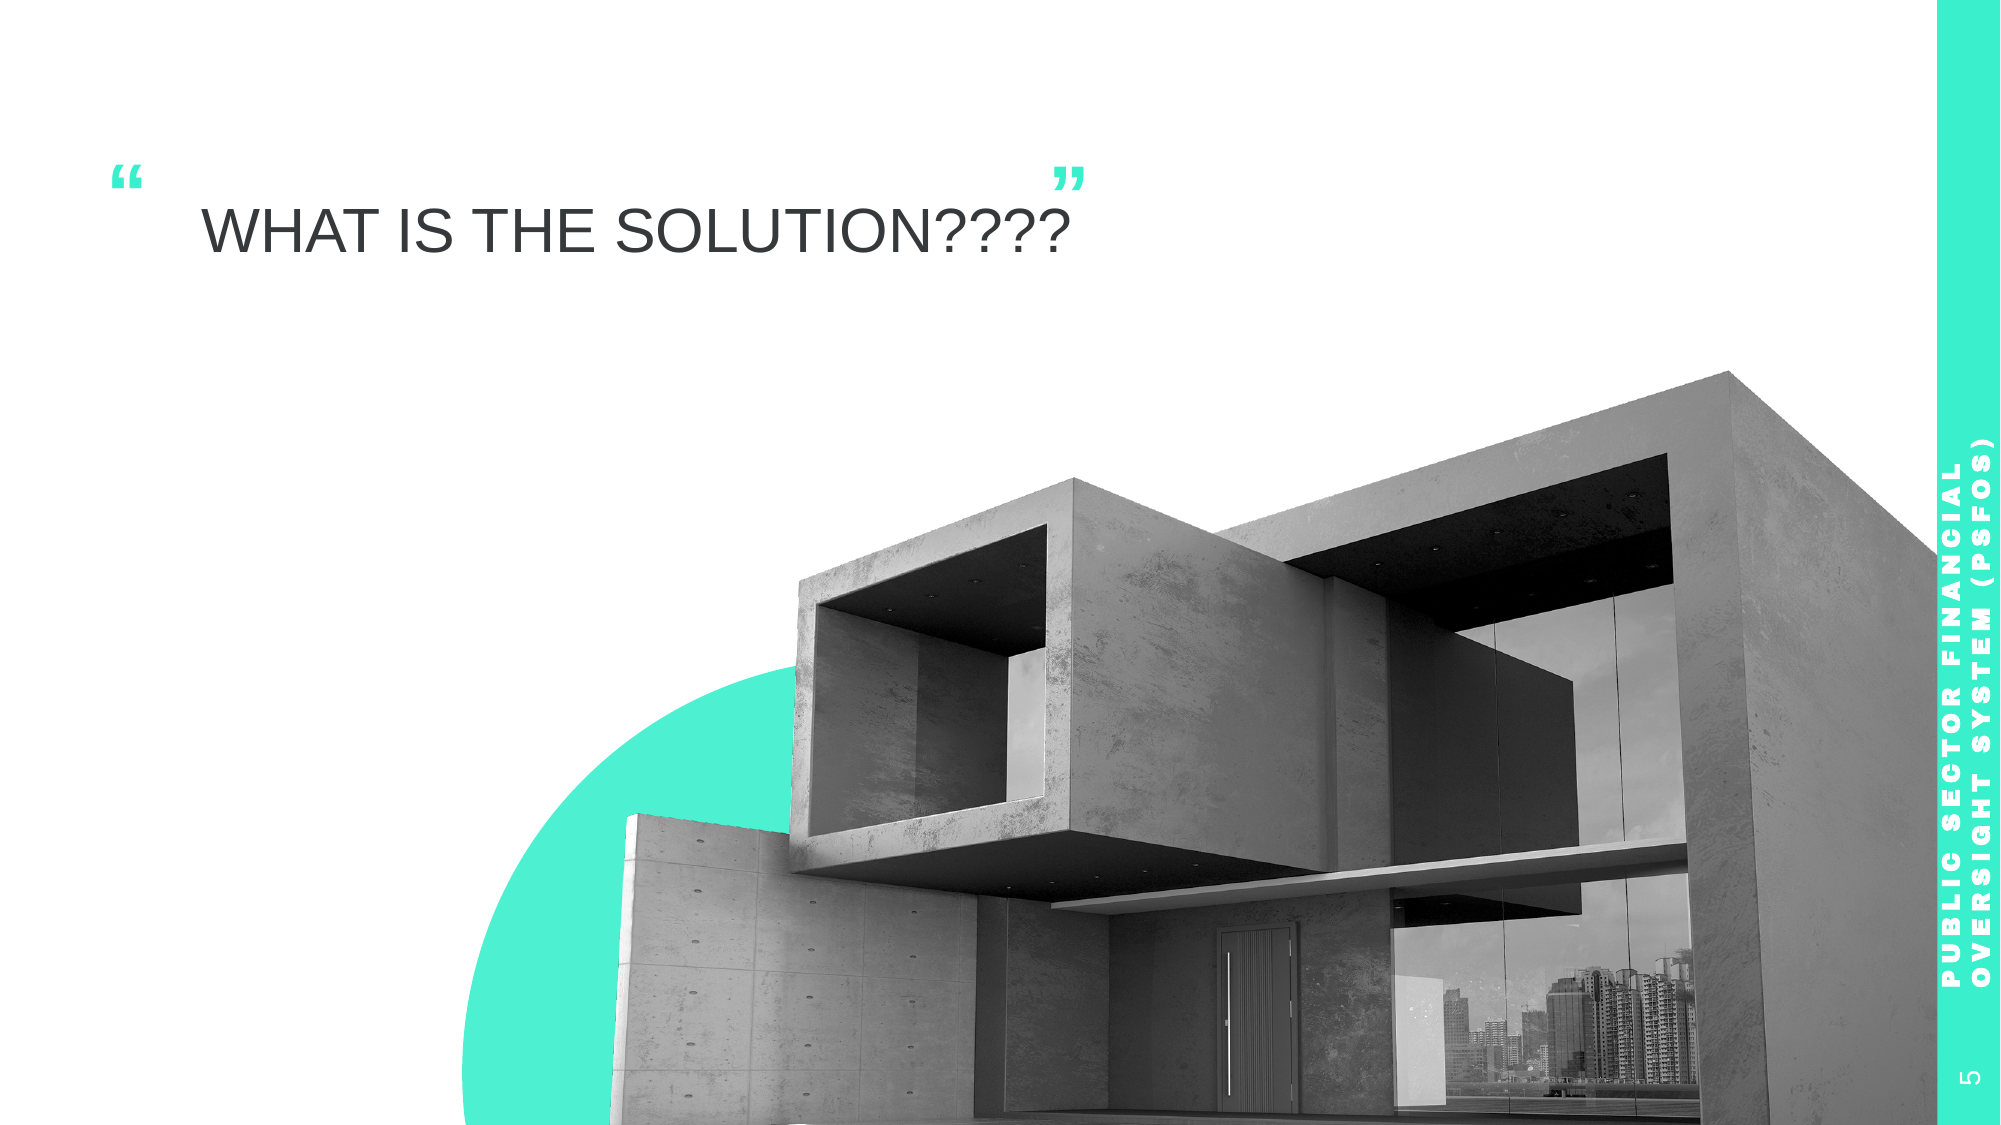

“
”
# What is the solution????
PUBLIC SECTOR FINANCIAL OVERSIGHT SYSTEM (PSFOS)

5